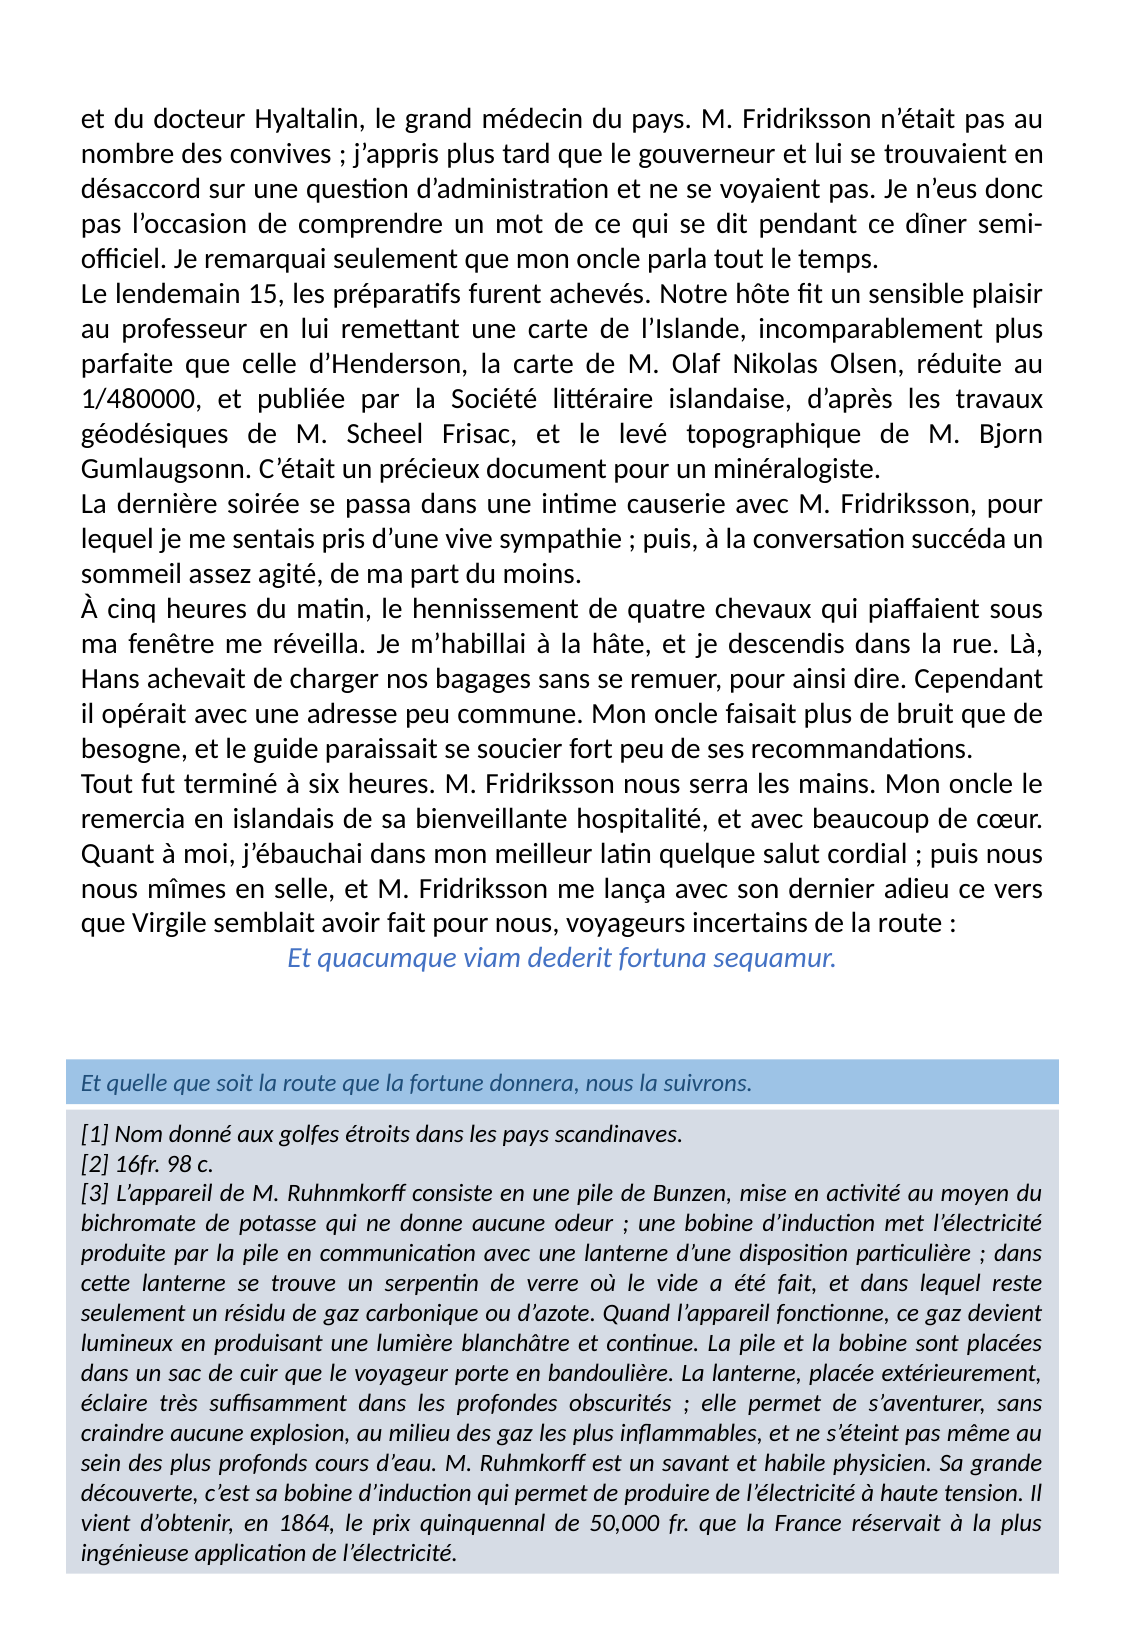

et du docteur Hyaltalin, le grand médecin du pays. M. Fridriksson n’était pas au nombre des convives ; j’appris plus tard que le gouverneur et lui se trouvaient en désaccord sur une question d’administration et ne se voyaient pas. Je n’eus donc pas l’occasion de comprendre un mot de ce qui se dit pendant ce dîner semi-officiel. Je remarquai seulement que mon oncle parla tout le temps.
Le lendemain 15, les préparatifs furent achevés. Notre hôte fit un sensible plaisir au professeur en lui remettant une carte de l’Islande, incomparablement plus parfaite que celle d’Henderson, la carte de M. Olaf Nikolas Olsen, réduite au 1/480000, et publiée par la Société littéraire islandaise, d’après les travaux géodésiques de M. Scheel Frisac, et le levé topographique de M. Bjorn Gumlaugsonn. C’était un précieux document pour un minéralogiste.
La dernière soirée se passa dans une intime causerie avec M. Fridriksson, pour lequel je me sentais pris d’une vive sympathie ; puis, à la conversation succéda un sommeil assez agité, de ma part du moins.
À cinq heures du matin, le hennissement de quatre chevaux qui piaffaient sous ma fenêtre me réveilla. Je m’habillai à la hâte, et je descendis dans la rue. Là, Hans achevait de charger nos bagages sans se remuer, pour ainsi dire. Cependant il opérait avec une adresse peu commune. Mon oncle faisait plus de bruit que de besogne, et le guide paraissait se soucier fort peu de ses recommandations.
Tout fut terminé à six heures. M. Fridriksson nous serra les mains. Mon oncle le remercia en islandais de sa bienveillante hospitalité, et avec beaucoup de cœur. Quant à moi, j’ébauchai dans mon meilleur latin quelque salut cordial ; puis nous nous mîmes en selle, et M. Fridriksson me lança avec son dernier adieu ce vers que Virgile semblait avoir fait pour nous, voyageurs incertains de la route :
Et quacumque viam dederit fortuna sequamur.
Et quelle que soit la route que la fortune donnera, nous la suivrons.
[1] Nom donné aux golfes étroits dans les pays scandinaves.
[2] 16fr. 98 c.
[3] L’appareil de M. Ruhnmkorff consiste en une pile de Bunzen, mise en activité au moyen du bichromate de potasse qui ne donne aucune odeur ; une bobine d’induction met l’électricité produite par la pile en communication avec une lanterne d’une disposition particulière ; dans cette lanterne se trouve un serpentin de verre où le vide a été fait, et dans lequel reste seulement un résidu de gaz carbonique ou d’azote. Quand l’appareil fonctionne, ce gaz devient lumineux en produisant une lumière blanchâtre et continue. La pile et la bobine sont placées dans un sac de cuir que le voyageur porte en bandoulière. La lanterne, placée extérieurement, éclaire très suffisamment dans les profondes obscurités ; elle permet de s’aventurer, sans craindre aucune explosion, au milieu des gaz les plus inflammables, et ne s’éteint pas même au sein des plus profonds cours d’eau. M. Ruhmkorff est un savant et habile physicien. Sa grande découverte, c’est sa bobine d’induction qui permet de produire de l’électricité à haute tension. Il vient d’obtenir, en 1864, le prix quinquennal de 50,000 fr. que la France réservait à la plus ingénieuse application de l’électricité.